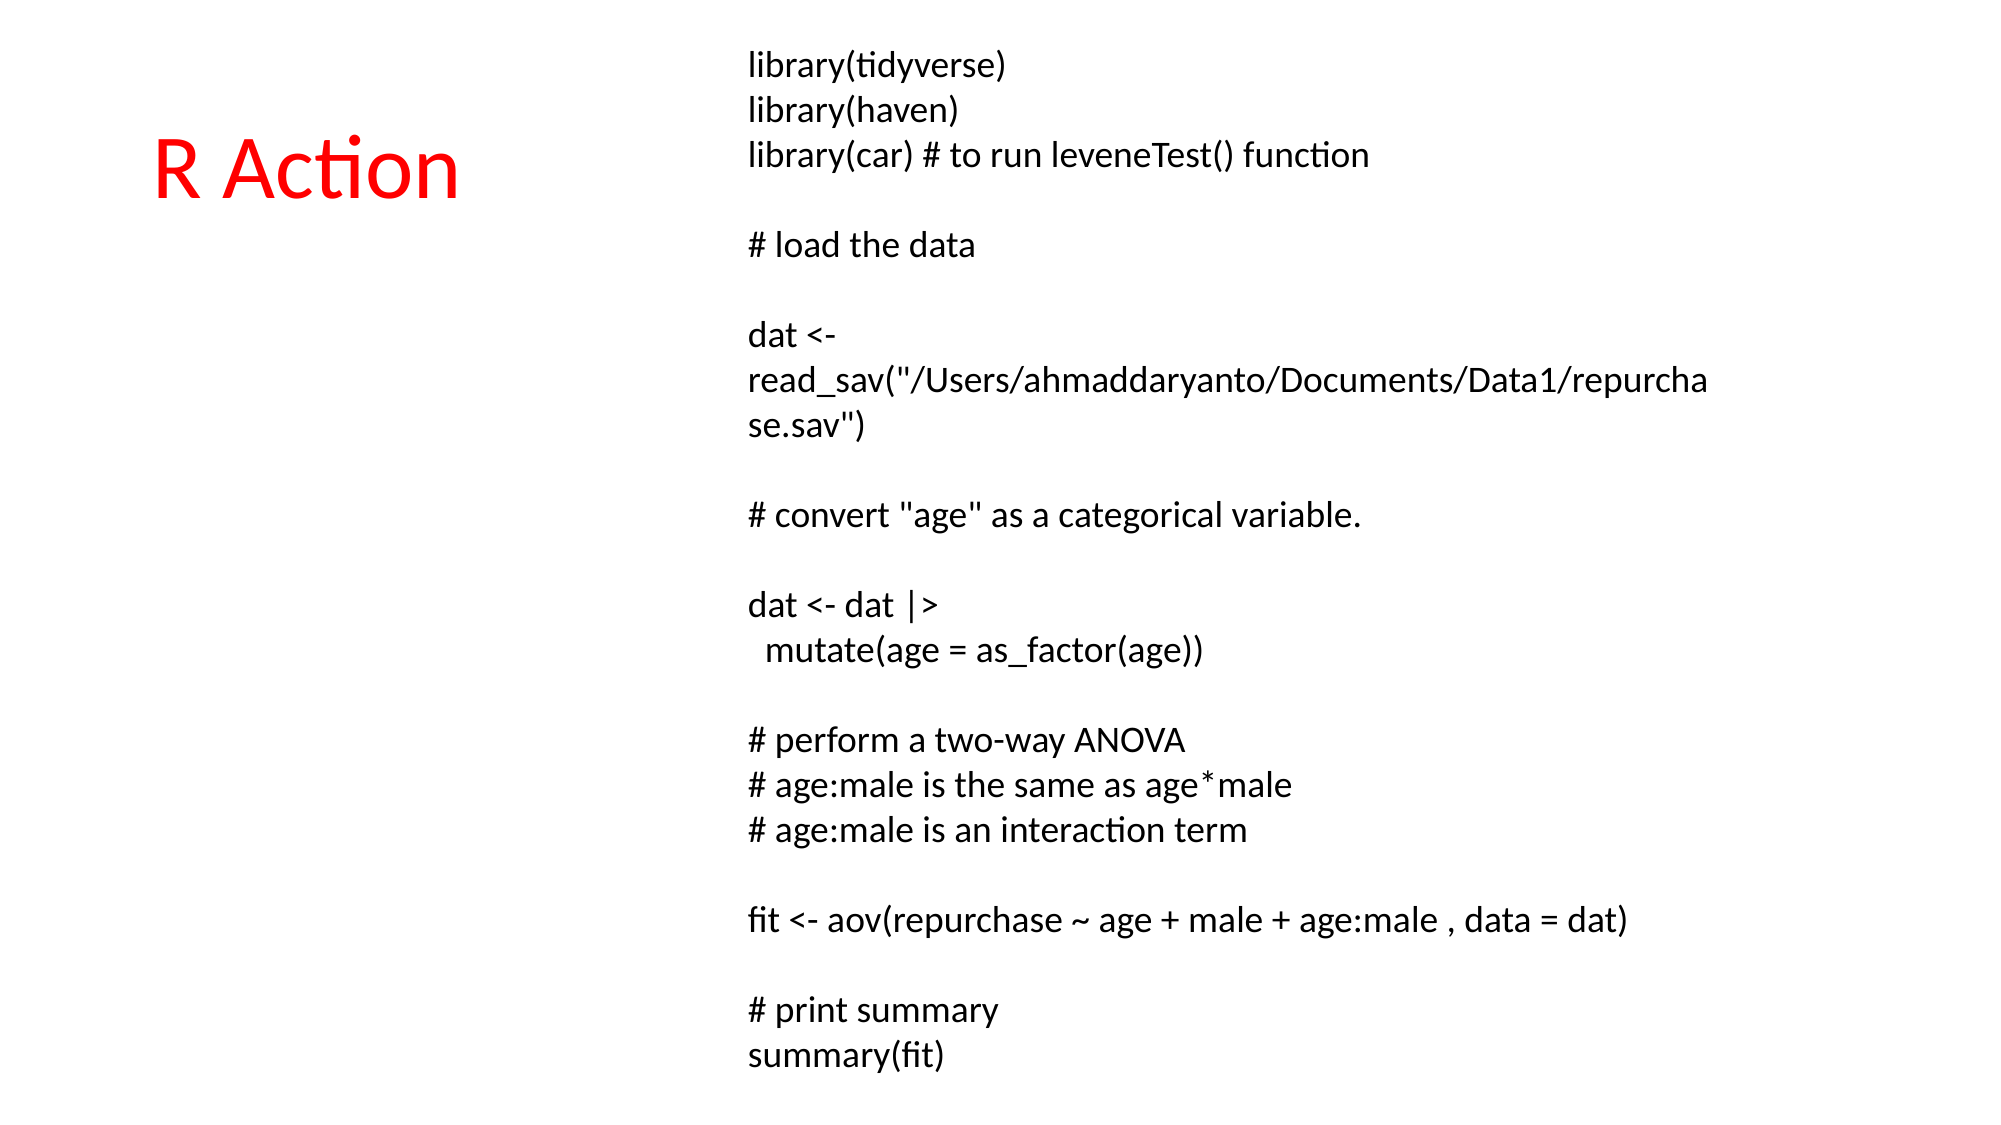

library(tidyverse)
library(haven)
library(car) # to run leveneTest() function

# load the data

dat <- read_sav("/Users/ahmaddaryanto/Documents/Data1/repurchase.sav")

# convert "age" as a categorical variable.

dat <- dat |>
  mutate(age = as_factor(age))

# perform a two-way ANOVA
# age:male is the same as age*male
# age:male is an interaction term

fit <- aov(repurchase ~ age + male + age:male , data = dat)

# print summary
summary(fit)
# R Action